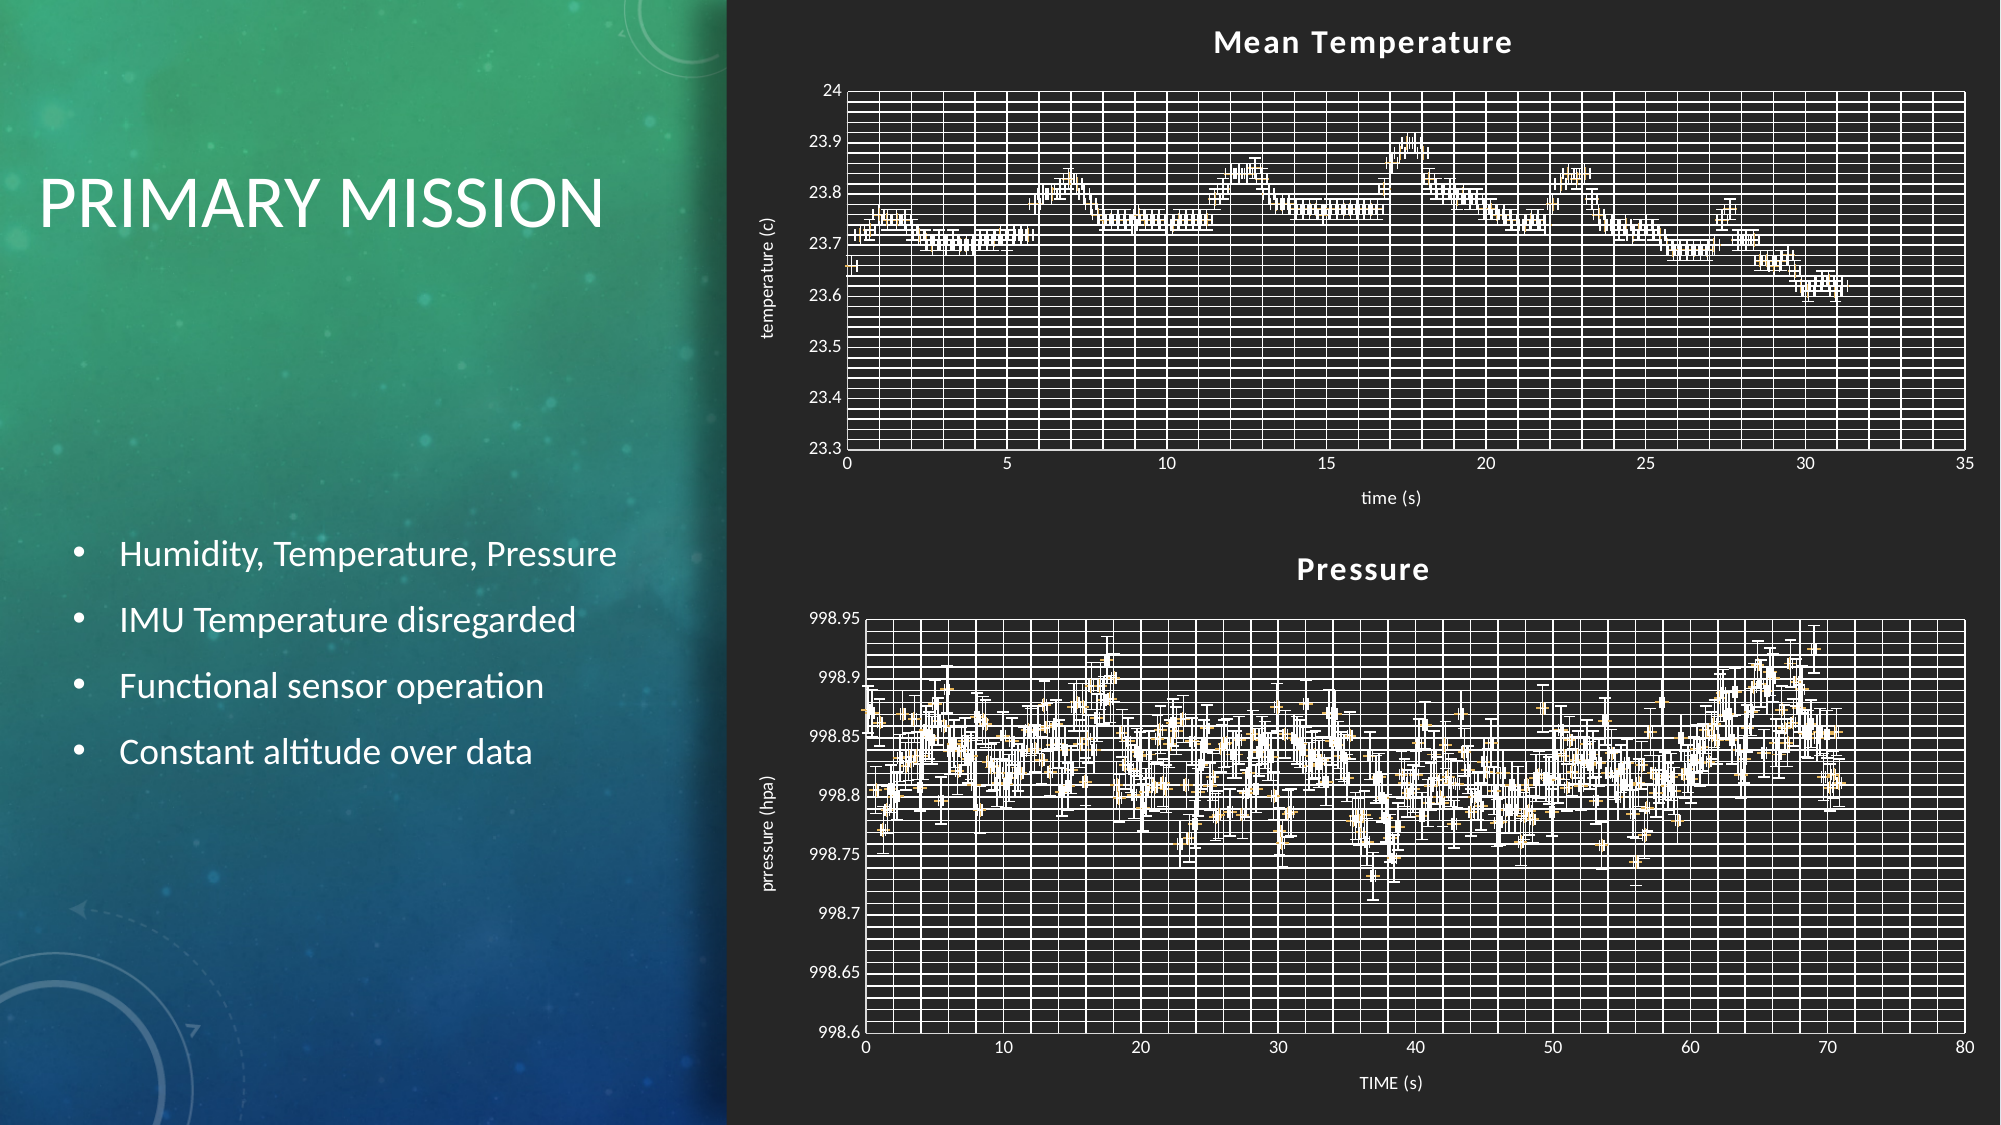

### Chart:

| Category |  |
|---|---|
# Primary mission
Humidity, Temperature, Pressure
IMU Temperature disregarded
Functional sensor operation
Constant altitude over data

### Chart:

| Category |  |
|---|---|